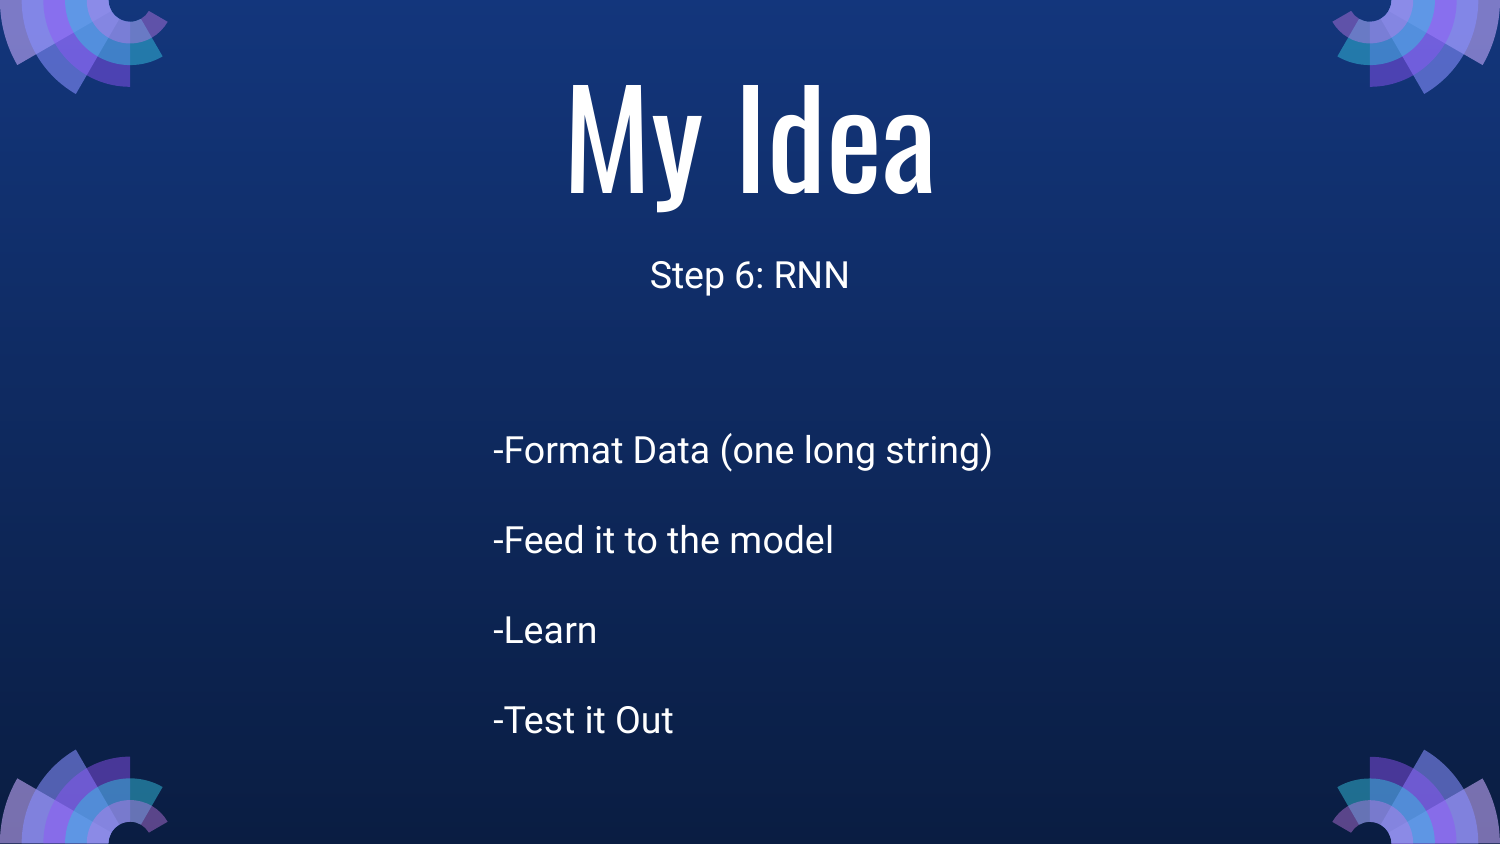

My Idea
Step 6: RNN
-Format Data (one long string)
-Feed it to the model
-Learn
-Test it Out